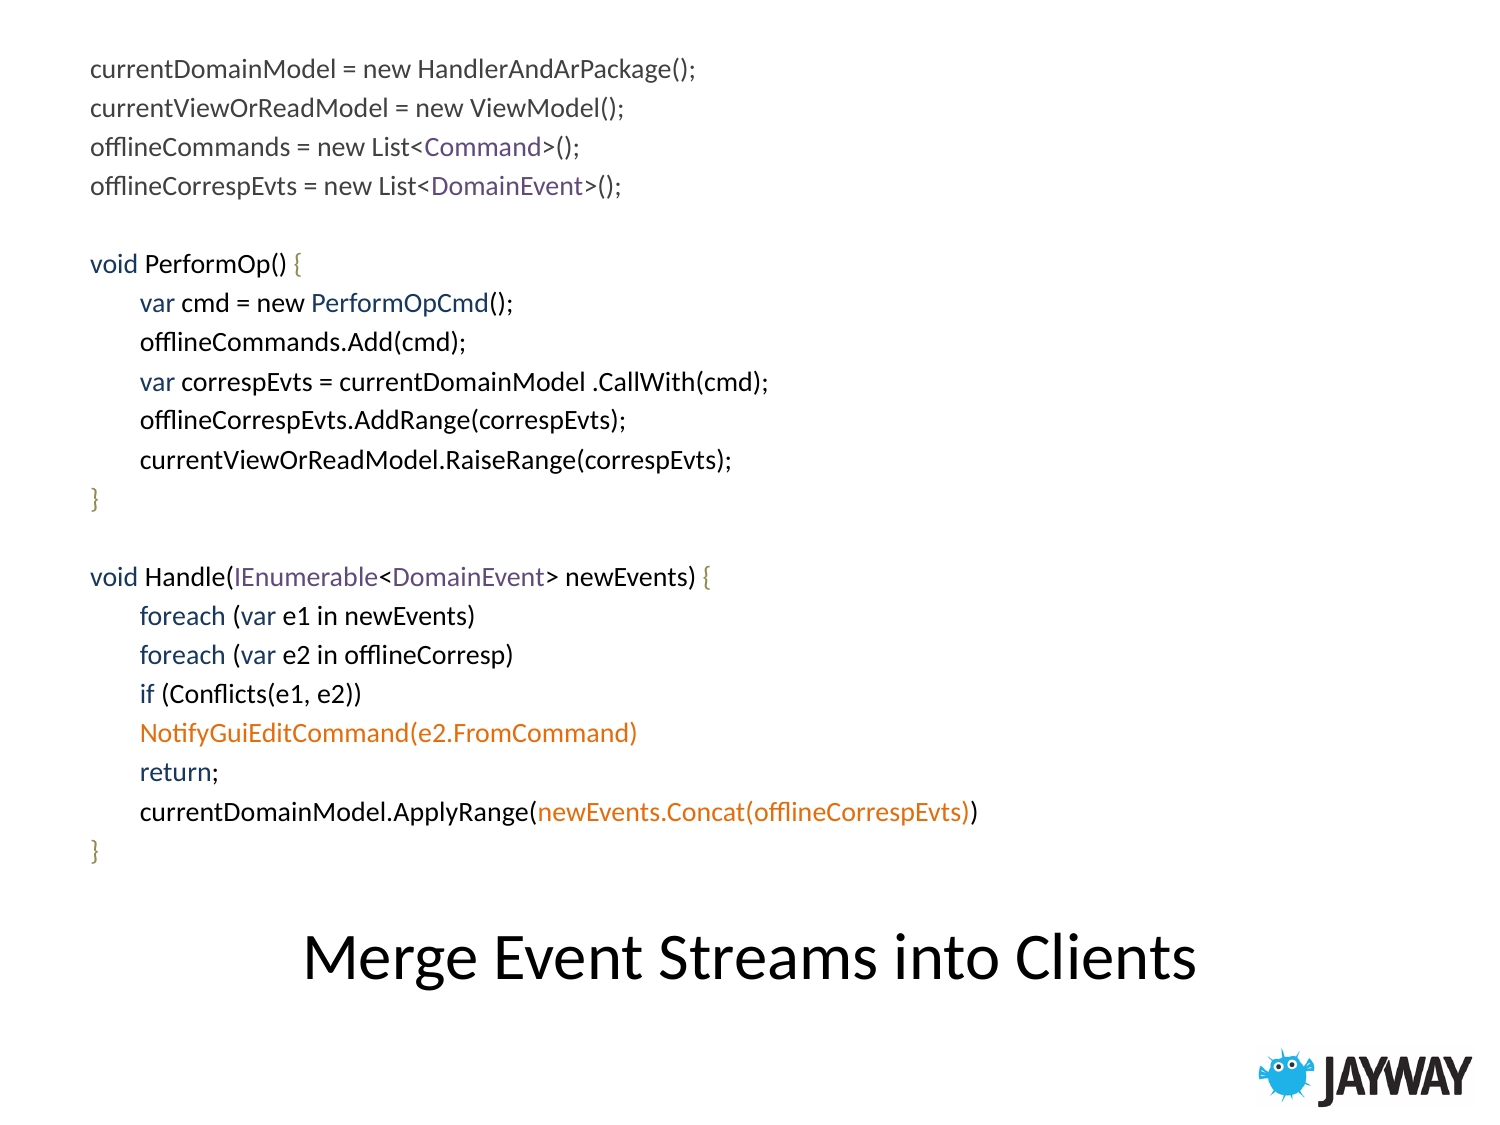

currentDomainModel = new HandlerAndArPackage();
currentViewOrReadModel = new ViewModel();
offlineCommands = new List<Command>();
offlineCorrespEvts = new List<DomainEvent>();

void PerformOp() {
	var cmd = new PerformOpCmd();
	offlineCommands.Add(cmd);
	var correspEvts = currentDomainModel .CallWith(cmd);
	offlineCorrespEvts.AddRange(correspEvts);
	currentViewOrReadModel.RaiseRange(correspEvts);
}

void Handle(IEnumerable<DomainEvent> newEvents) {
	foreach (var e1 in newEvents)
		foreach (var e2 in offlineCorresp)
			if (Conflicts(e1, e2))
				NotifyGuiEditCommand(e2.FromCommand)
				return;
	currentDomainModel.ApplyRange(newEvents.Concat(offlineCorrespEvts))
}
Merge Event Streams into Clients